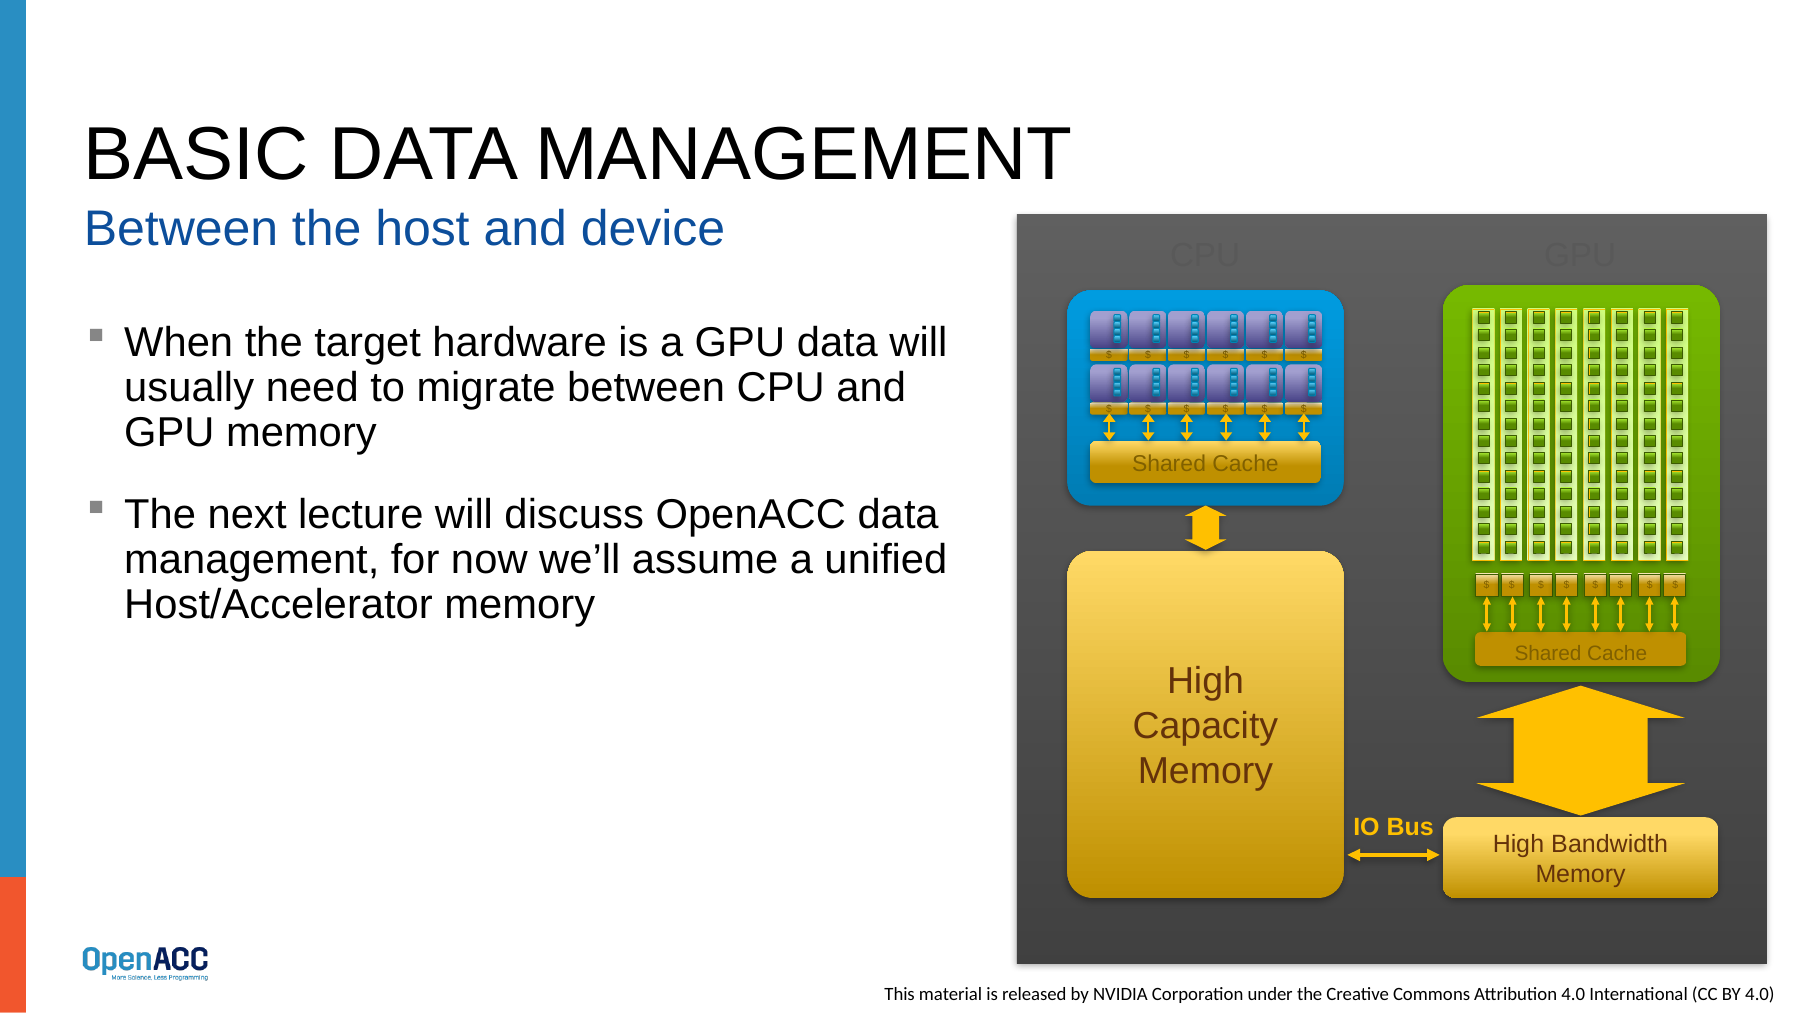

# Basic data management
Between the host and device

CPU
GPU

$

$

$

$

$

$

When the target hardware is a GPU data will usually need to migrate between CPU and GPU memory
The next lecture will discuss OpenACC data management, for now we’ll assume a unified Host/Accelerator memory

$

$

$

$

$

$

Shared Cache

$
$
$
$
$
$
$
$

Shared Cache

High Capacity Memory

IO Bus

High Bandwidth Memory